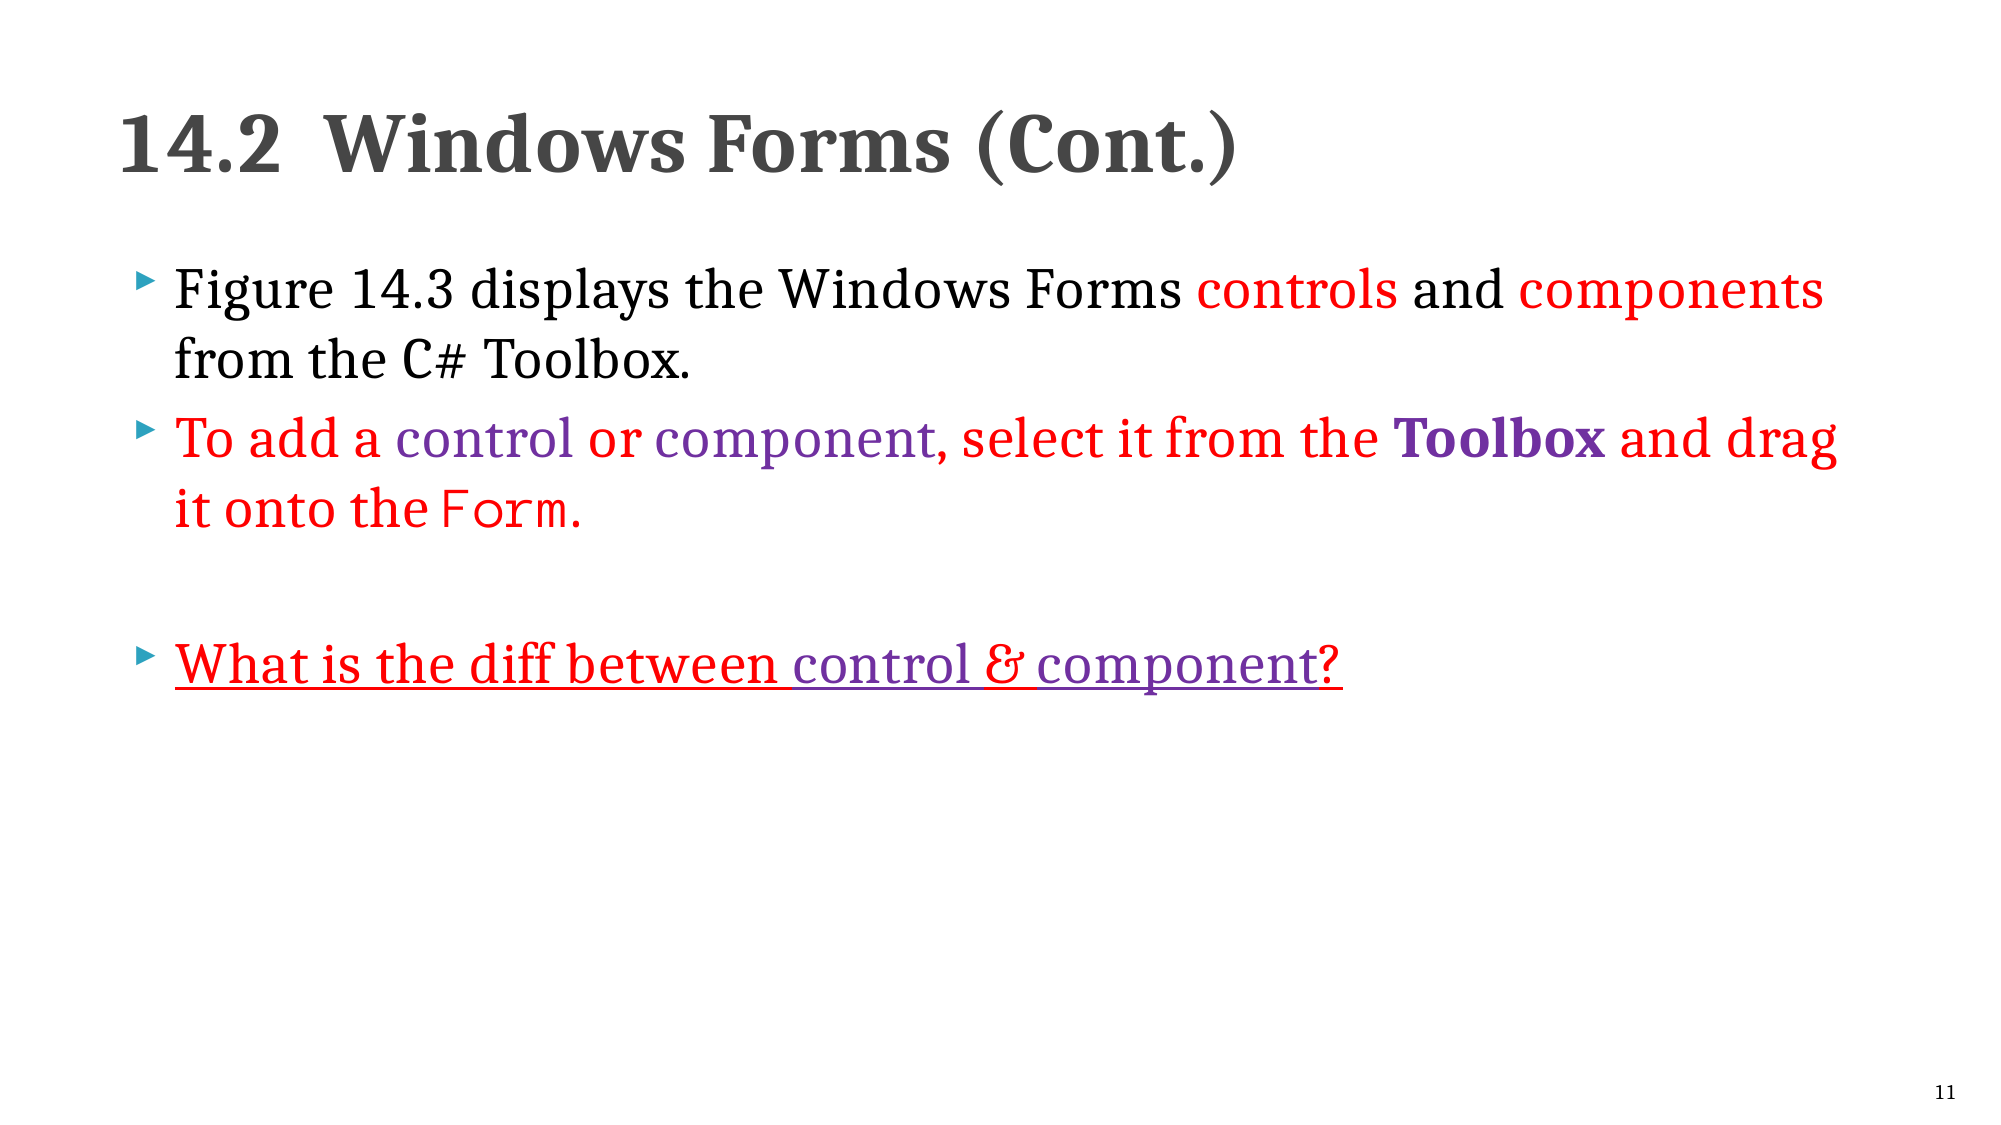

# 14.2  Windows Forms (Cont.)
Figure 14.3 displays the Windows Forms controls and components from the C# Toolbox.
To add a control or component, select it from the Toolbox and drag it onto the Form.

What is the diff between control & component?
11